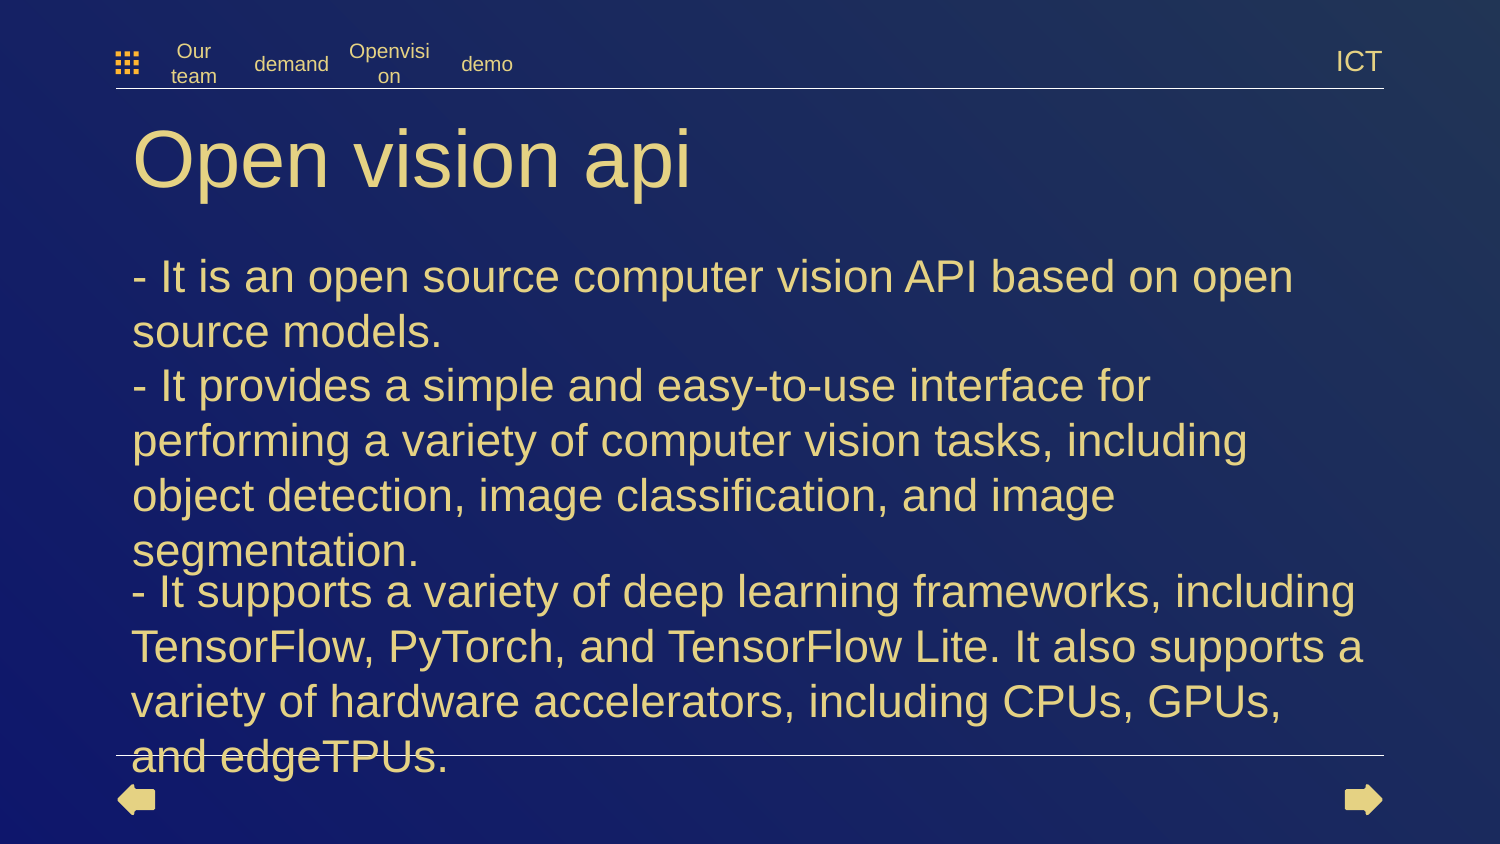

ICT
Our team
demand
Openvision

demo

Open vision api
- It is an open source computer vision API based on open source models.
- It provides a simple and easy-to-use interface for performing a variety of computer vision tasks, including object detection, image classification, and image segmentation.
- It supports a variety of deep learning frameworks, including TensorFlow, PyTorch, and TensorFlow Lite. It also supports a variety of hardware accelerators, including CPUs, GPUs, and edgeTPUs.